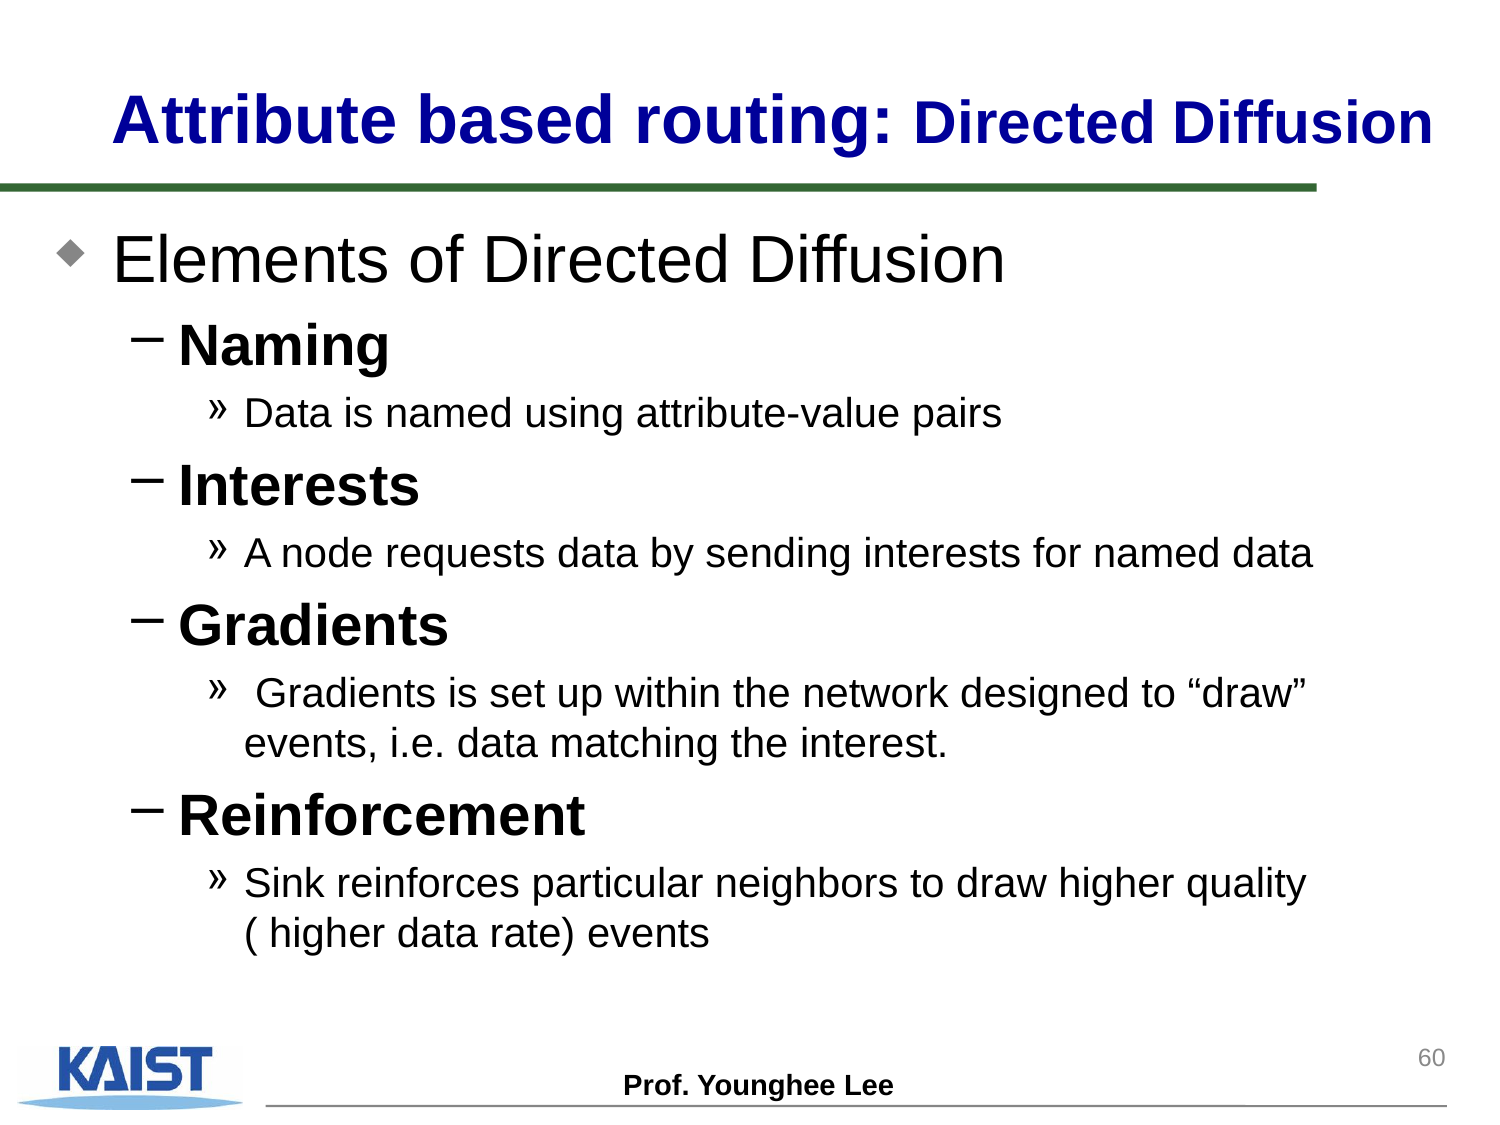

# Attribute based routing: Directed Diffusion
Elements of Directed Diffusion
Naming
Data is named using attribute-value pairs
Interests
A node requests data by sending interests for named data
Gradients
 Gradients is set up within the network designed to “draw” events, i.e. data matching the interest.
Reinforcement
Sink reinforces particular neighbors to draw higher quality ( higher data rate) events
60